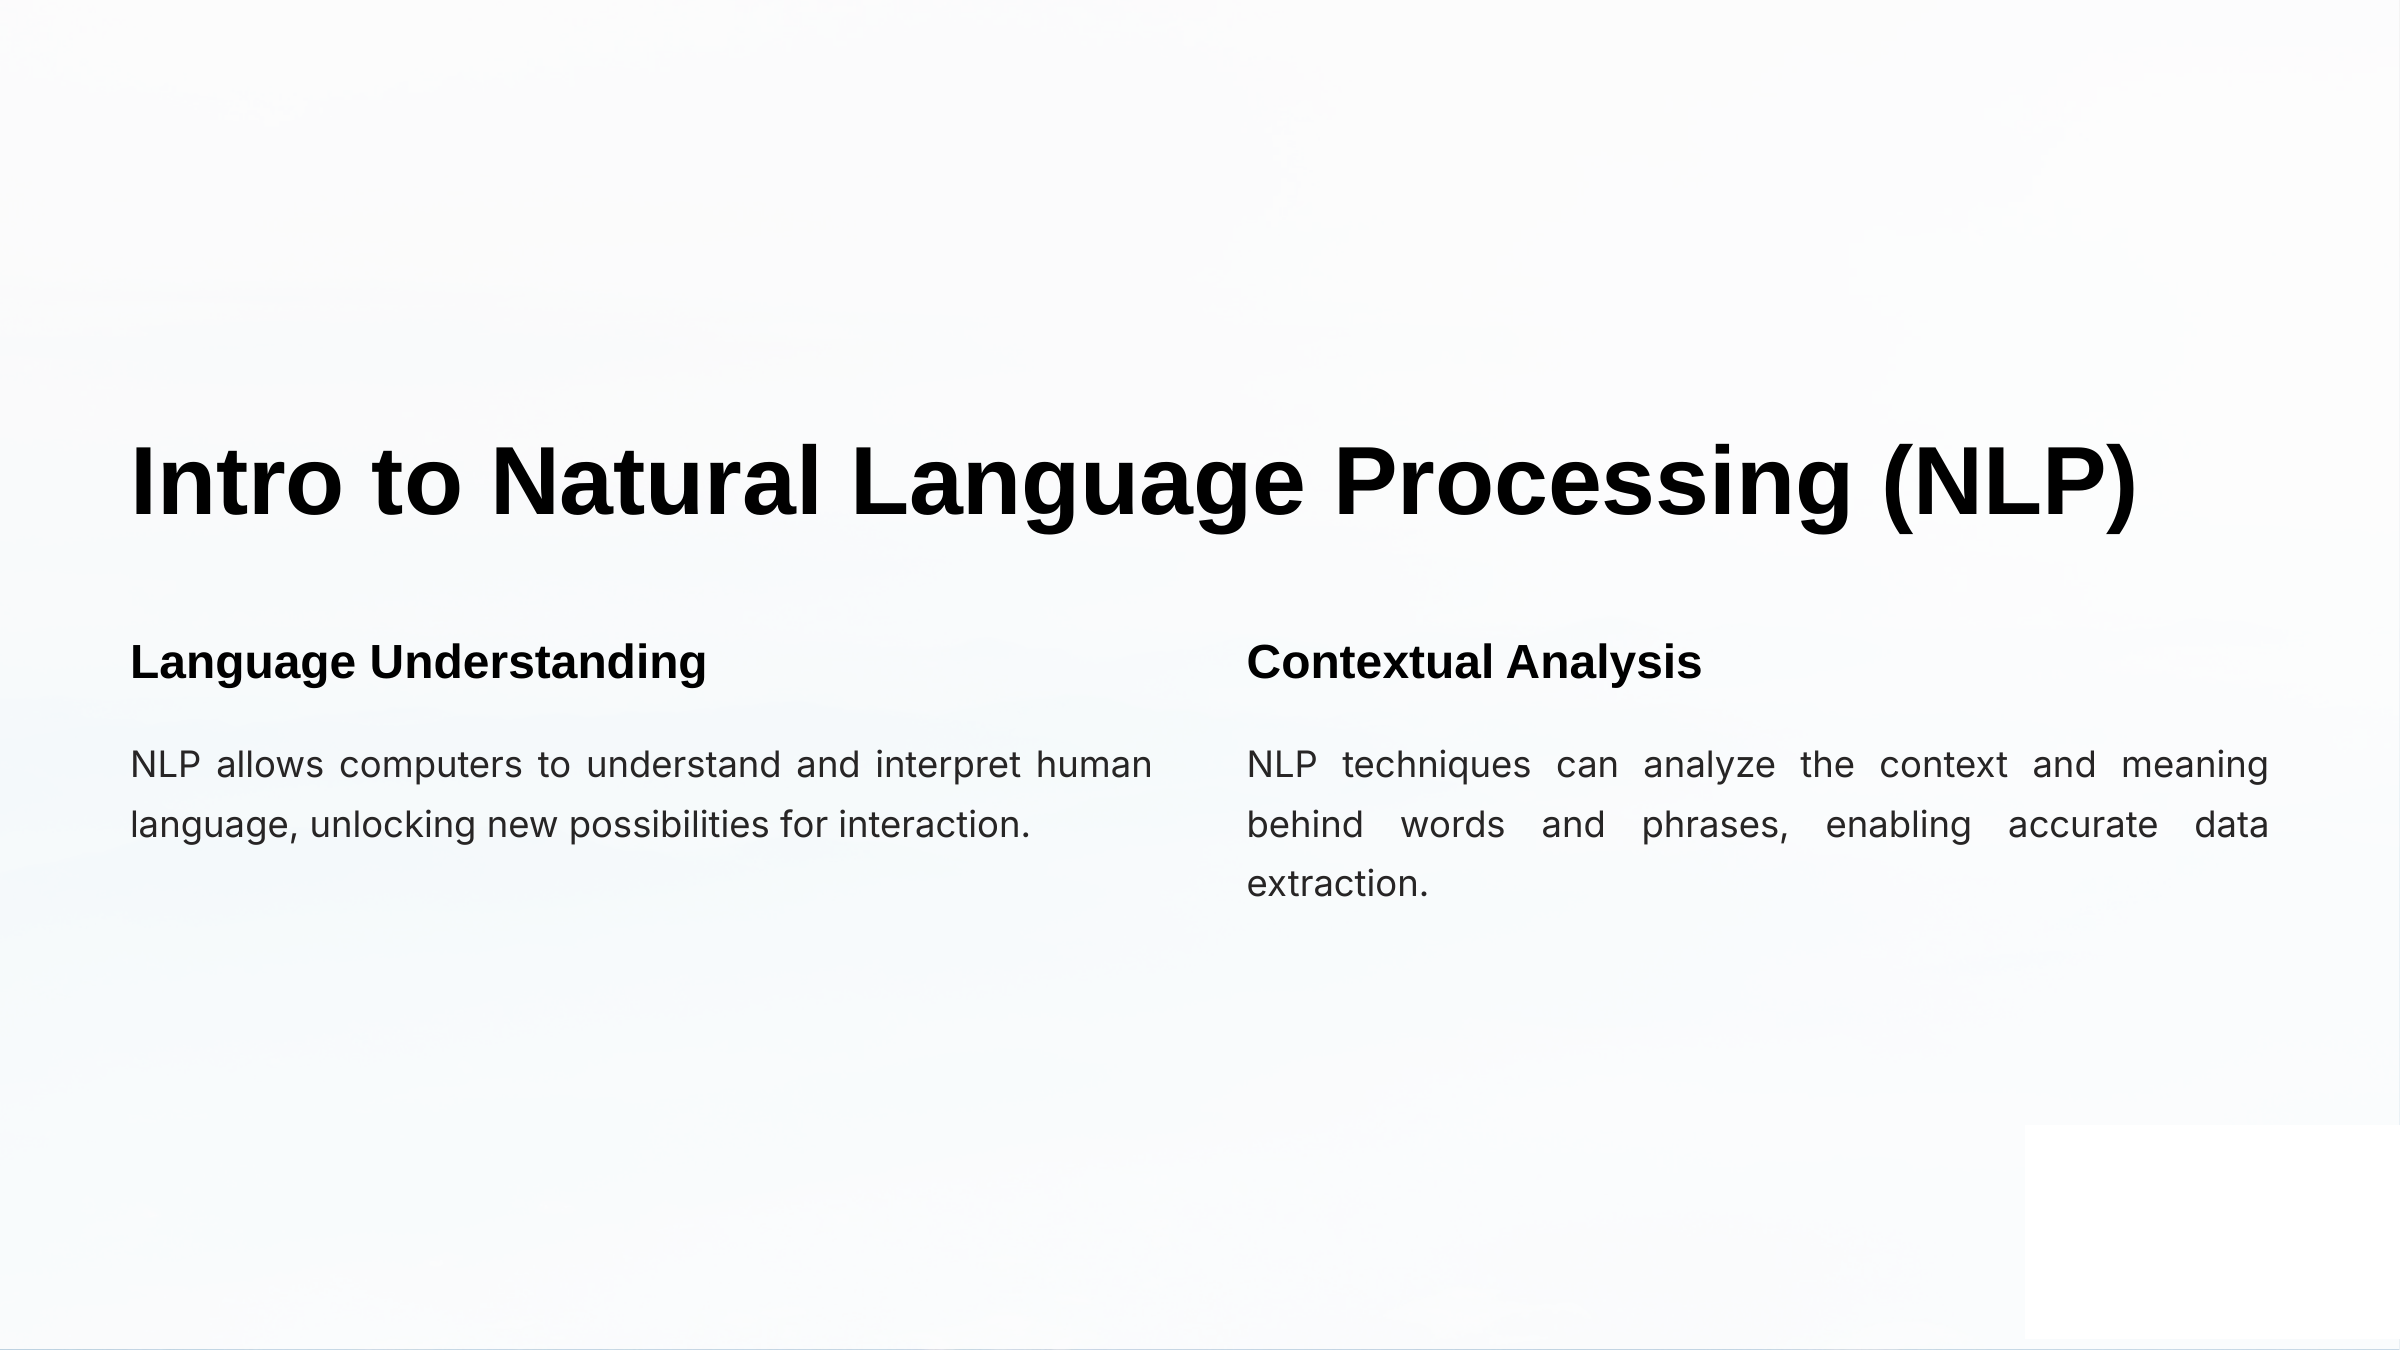

Intro to Natural Language Processing (NLP)
Language Understanding
Contextual Analysis
NLP allows computers to understand and interpret human language, unlocking new possibilities for interaction.
NLP techniques can analyze the context and meaning behind words and phrases, enabling accurate data extraction.